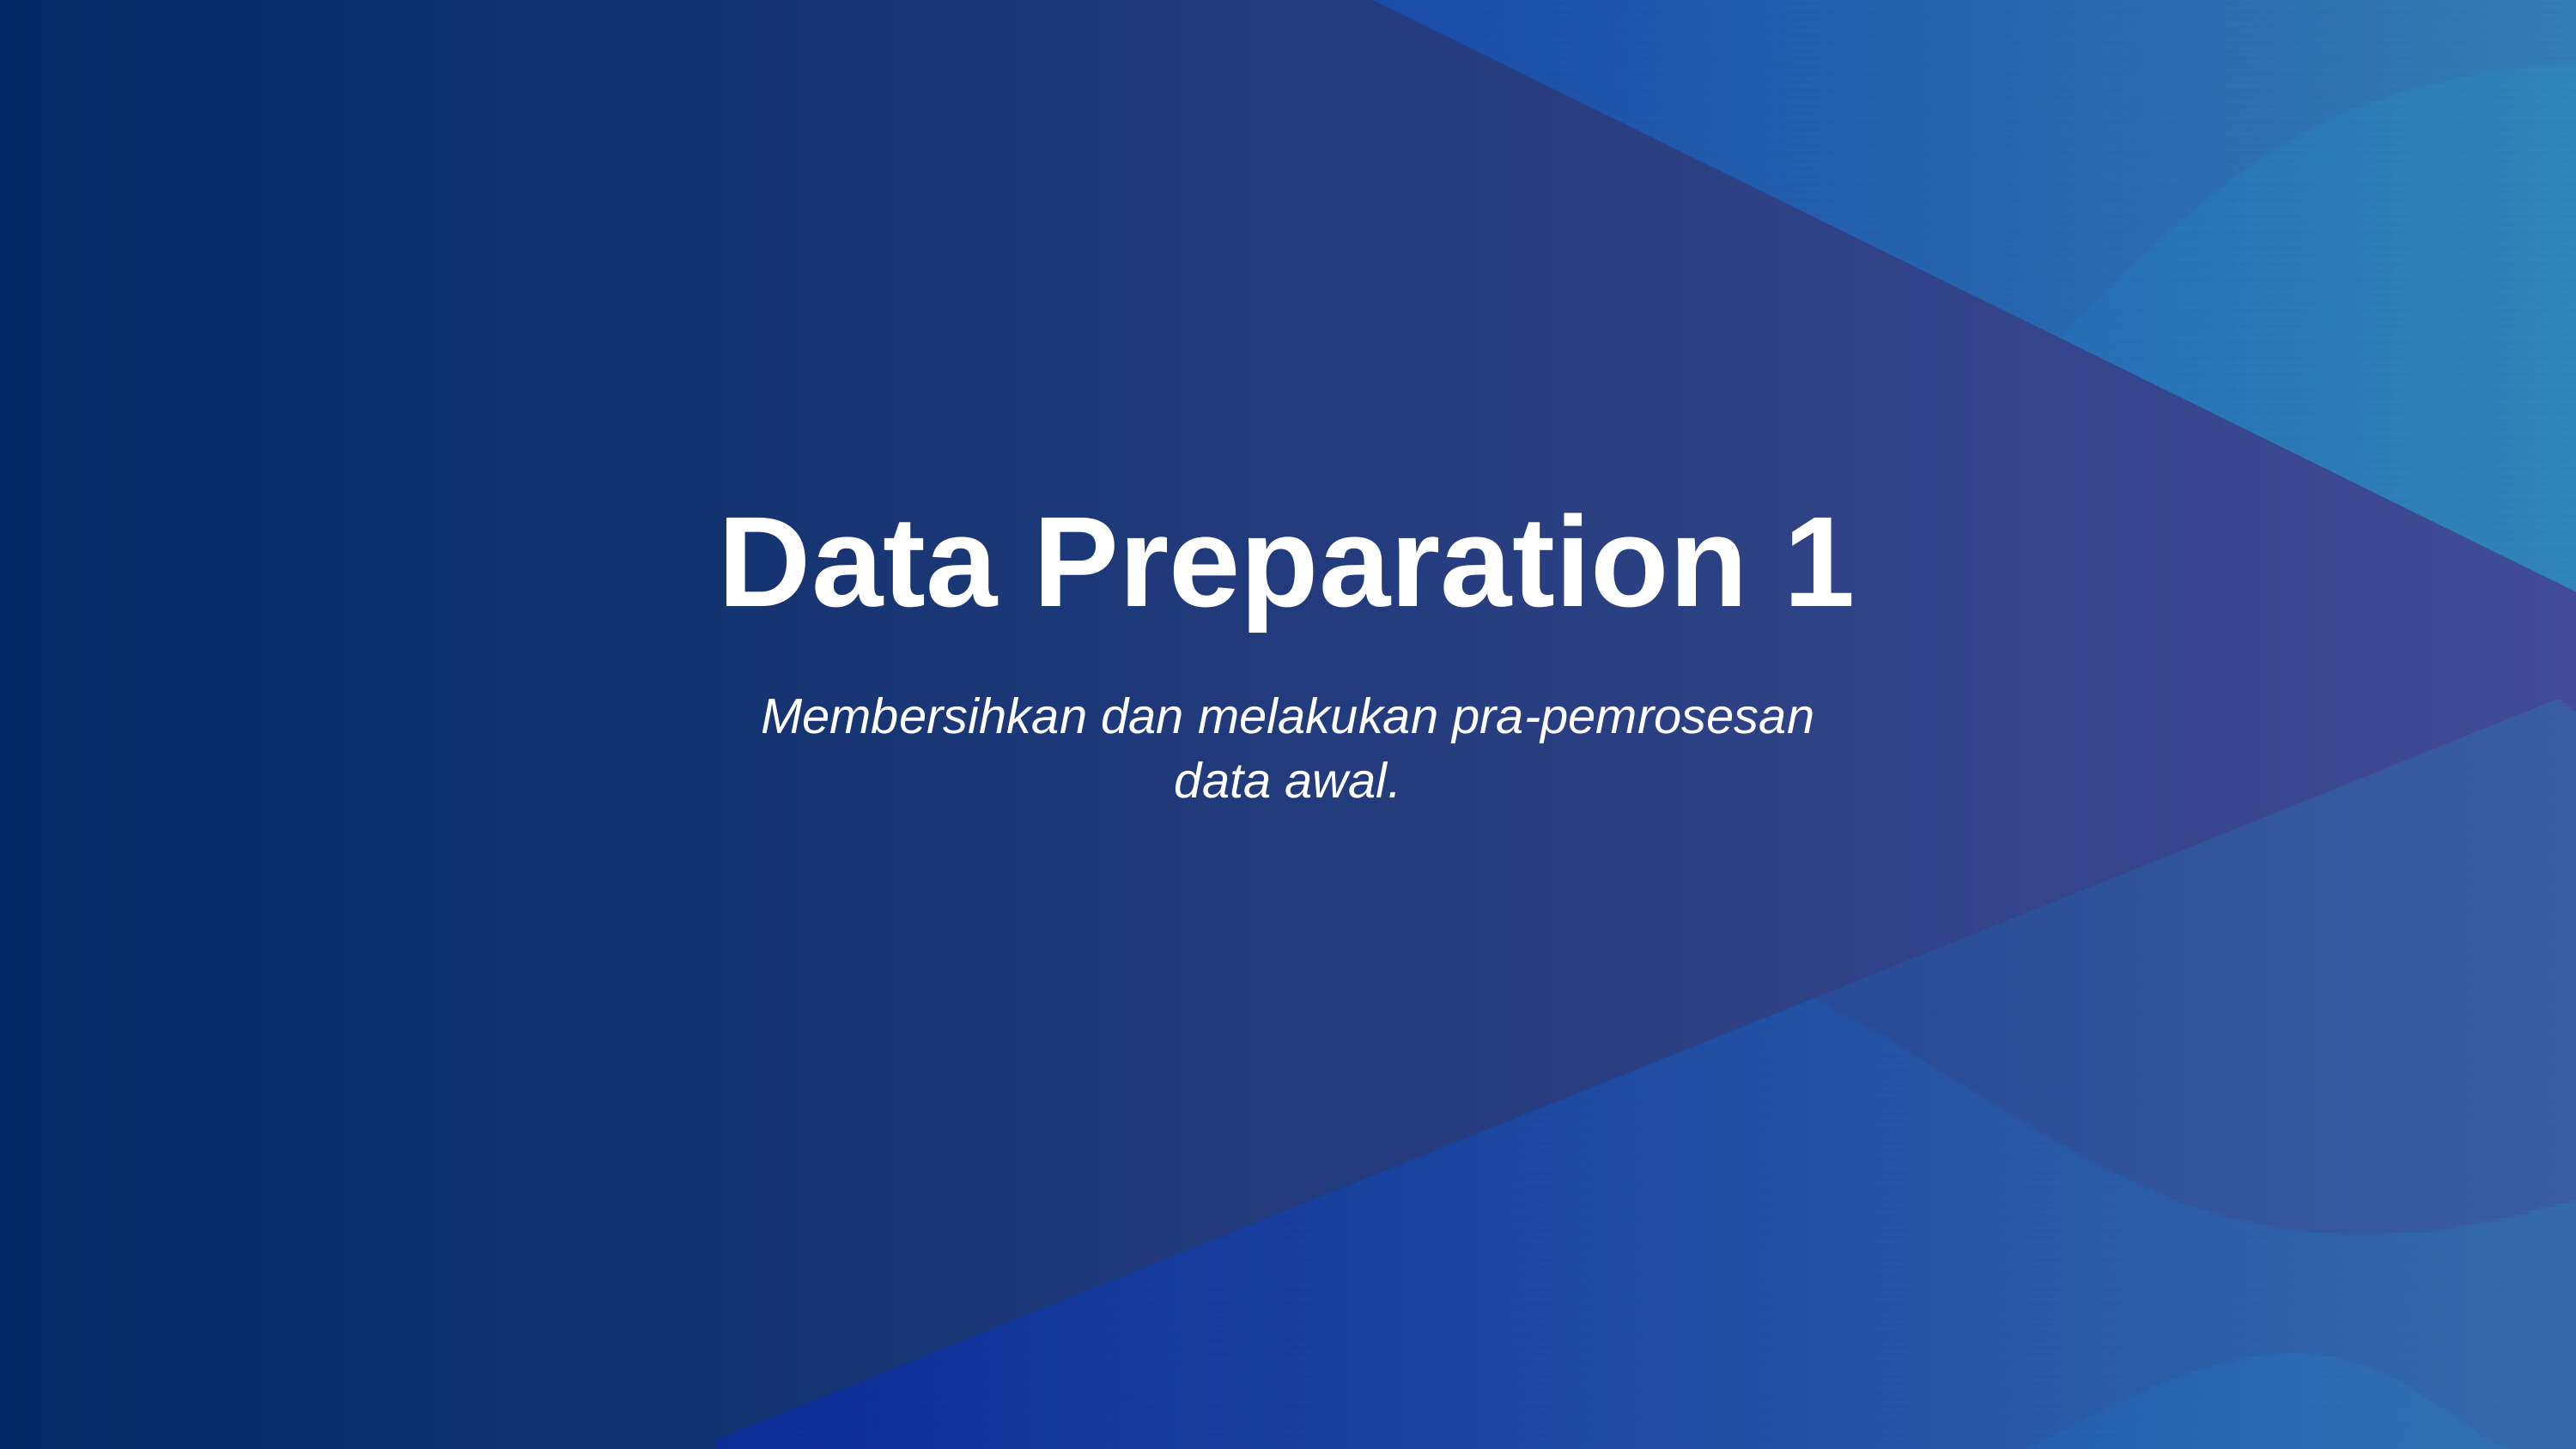

Data Preparation 1
Membersihkan dan melakukan pra-pemrosesan data awal.